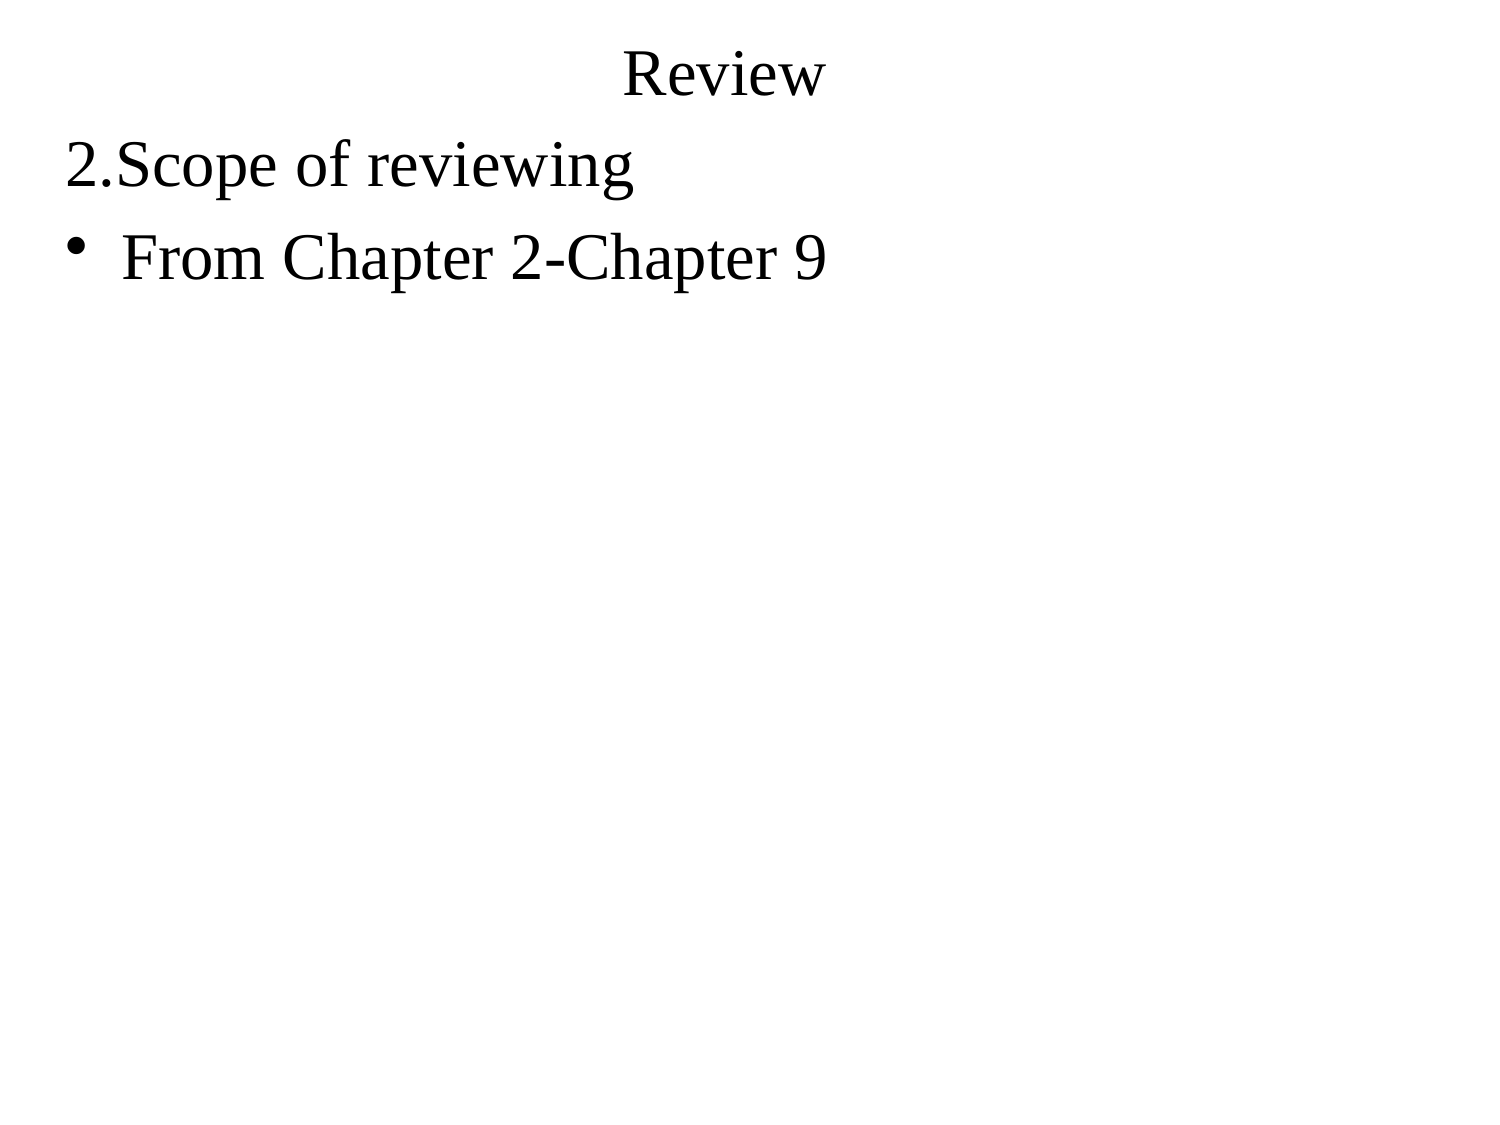

# Review
2.Scope of reviewing
From Chapter 2-Chapter 9